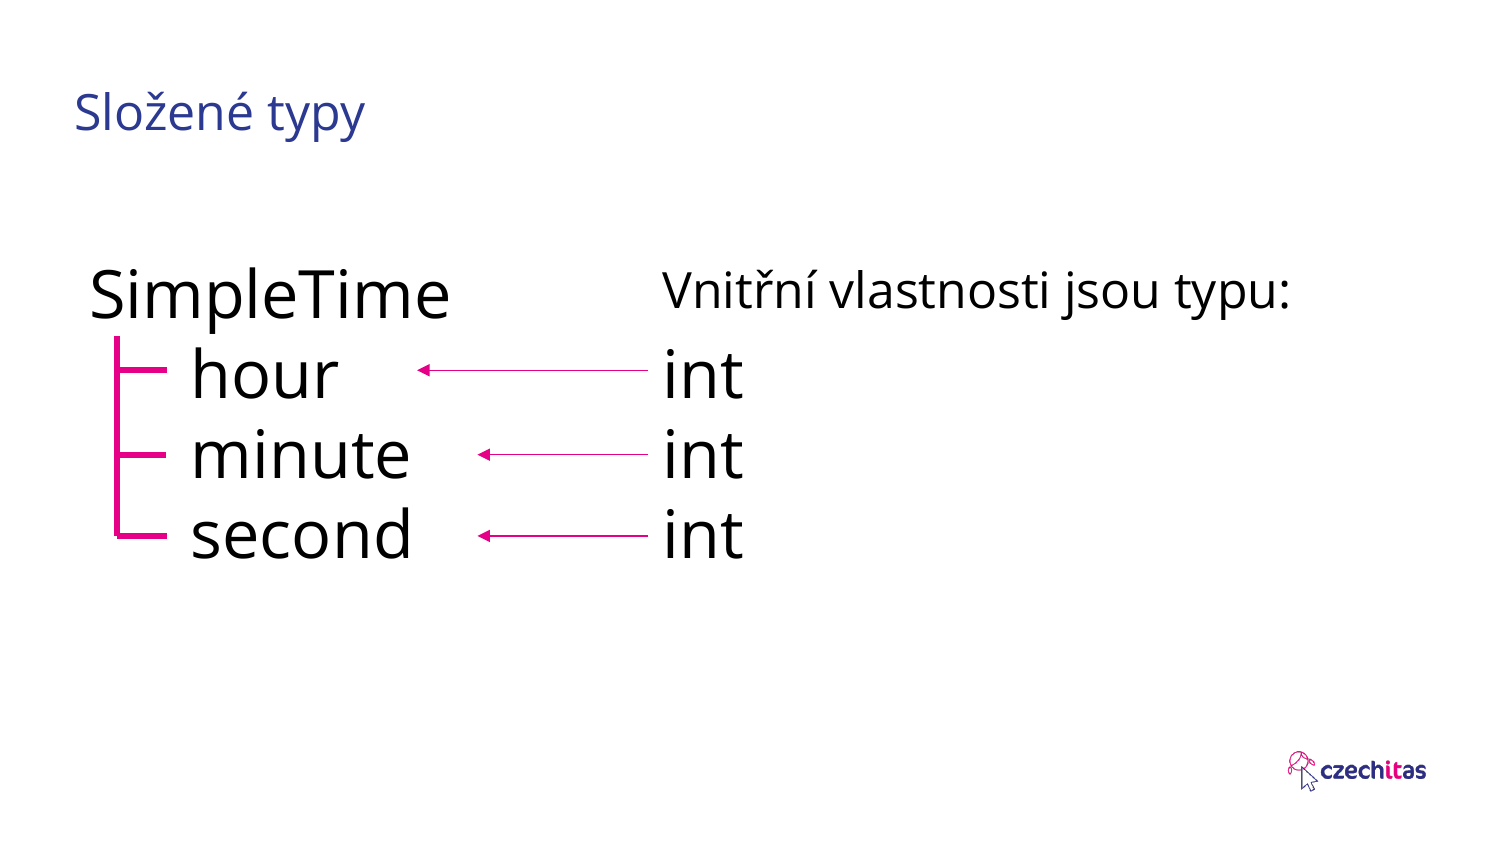

# Složené typy
SimpleTime
	hour	int
	minute	int
	second	int
Vnitřní vlastnosti jsou typu: